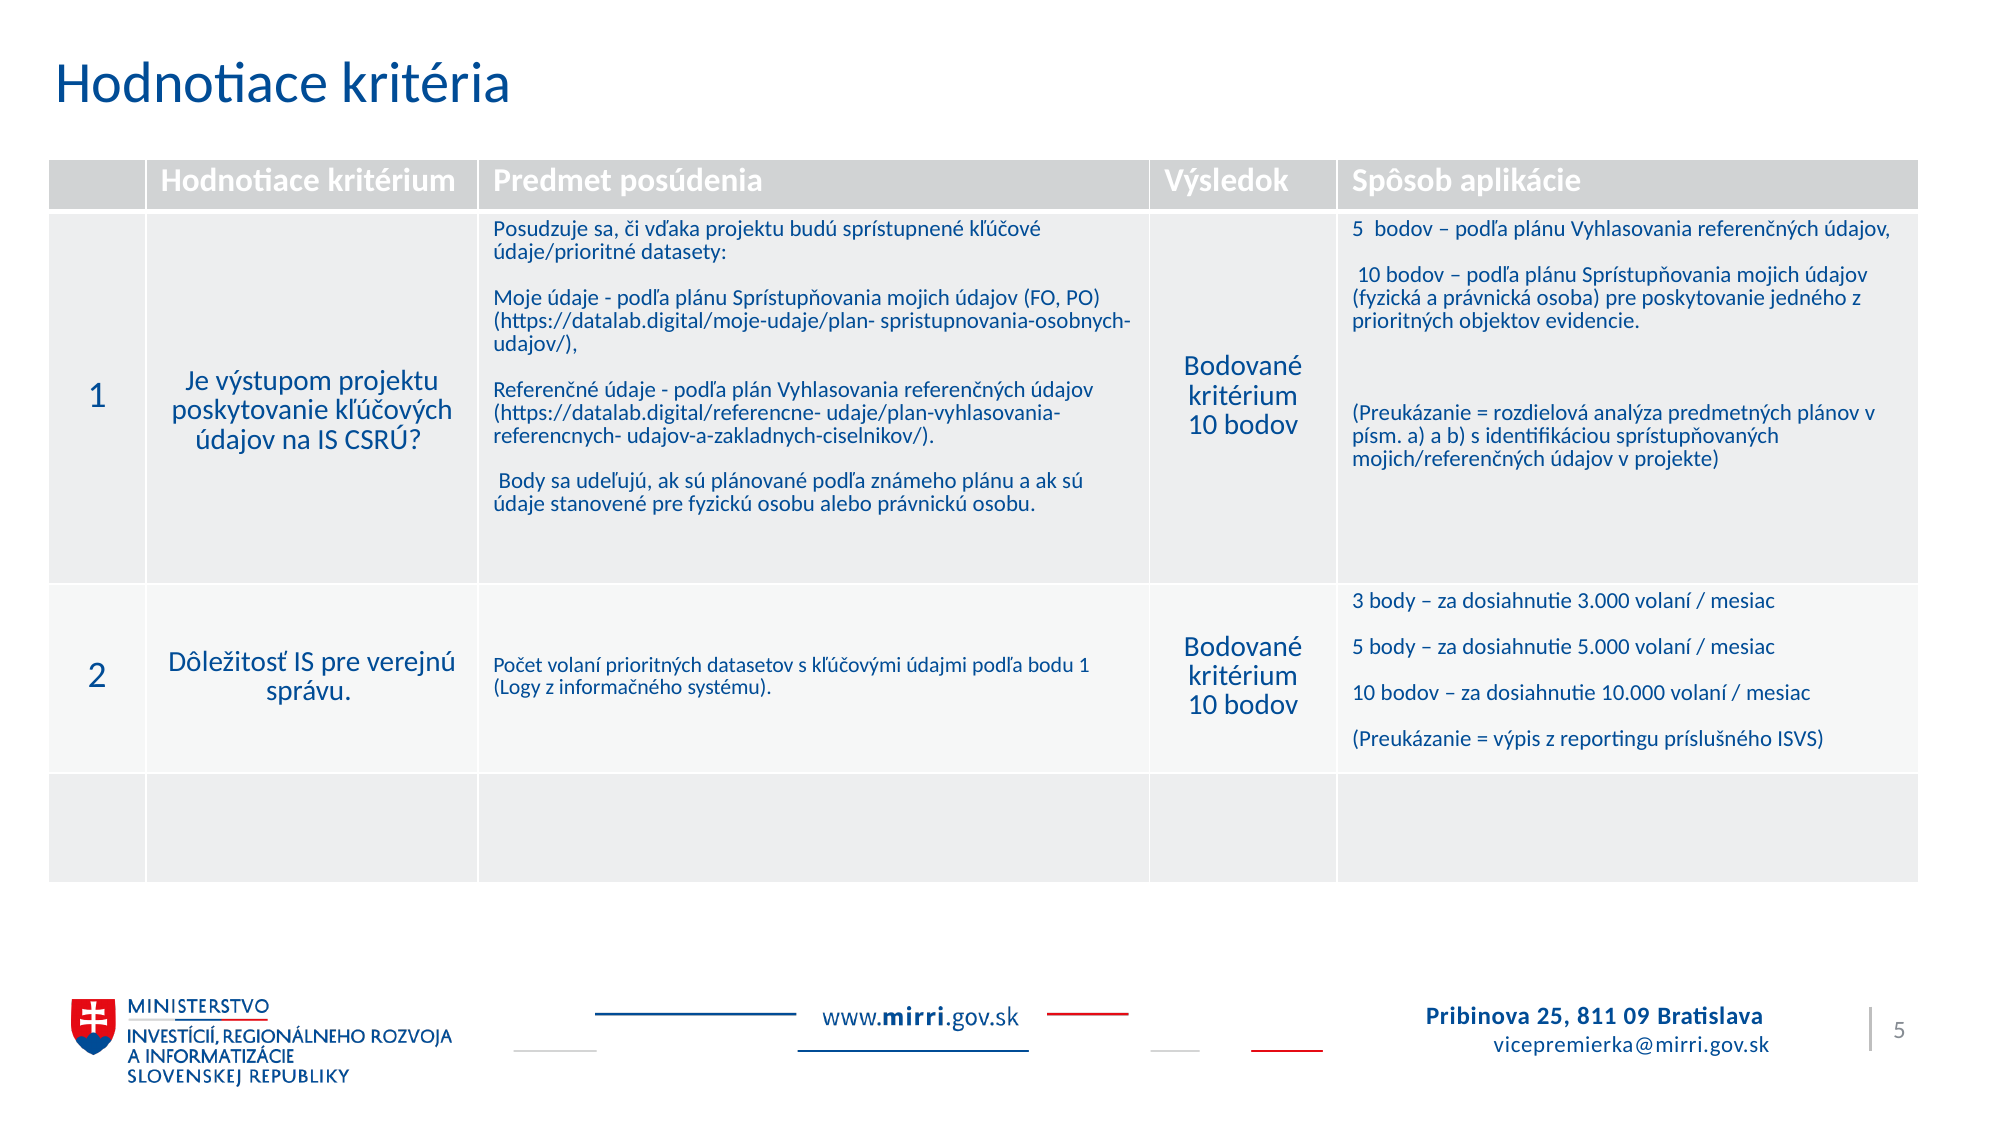

# Hodnotiace kritéria
|  | Hodnotiace kritérium | Predmet posúdenia | Výsledok | Spôsob aplikácie |
| --- | --- | --- | --- | --- |
| 1 | Je výstupom projektu poskytovanie kľúčových údajov na IS CSRÚ? | Posudzuje sa, či vďaka projektu budú sprístupnené kľúčové údaje/prioritné datasety: Moje údaje - podľa plánu Sprístupňovania mojich údajov (FO, PO) (https://datalab.digital/moje-udaje/plan- spristupnovania-osobnych-udajov/), Referenčné údaje - podľa plán Vyhlasovania referenčných údajov (https://datalab.digital/referencne- udaje/plan-vyhlasovania-referencnych- udajov-a-zakladnych-ciselnikov/). Body sa udeľujú, ak sú plánované podľa známeho plánu a ak sú údaje stanovené pre fyzickú osobu alebo právnickú osobu. | Bodované kritérium 10 bodov | 5  bodov – podľa plánu Vyhlasovania referenčných údajov, 10 bodov – podľa plánu Sprístupňovania mojich údajov (fyzická a právnická osoba) pre poskytovanie jedného z prioritných objektov evidencie. (Preukázanie = rozdielová analýza predmetných plánov v písm. a) a b) s identifikáciou sprístupňovaných mojich/referenčných údajov v projekte) |
| 2 | Dôležitosť IS pre verejnú správu. | Počet volaní prioritných datasetov s kľúčovými údajmi podľa bodu 1 (Logy z informačného systému). | Bodované kritérium 10 bodov | 3 body – za dosiahnutie 3.000 volaní / mesiac 5 body – za dosiahnutie 5.000 volaní / mesiac 10 bodov – za dosiahnutie 10.000 volaní / mesiac (Preukázanie = výpis z reportingu príslušného ISVS) |
|  |  |  |  |  |